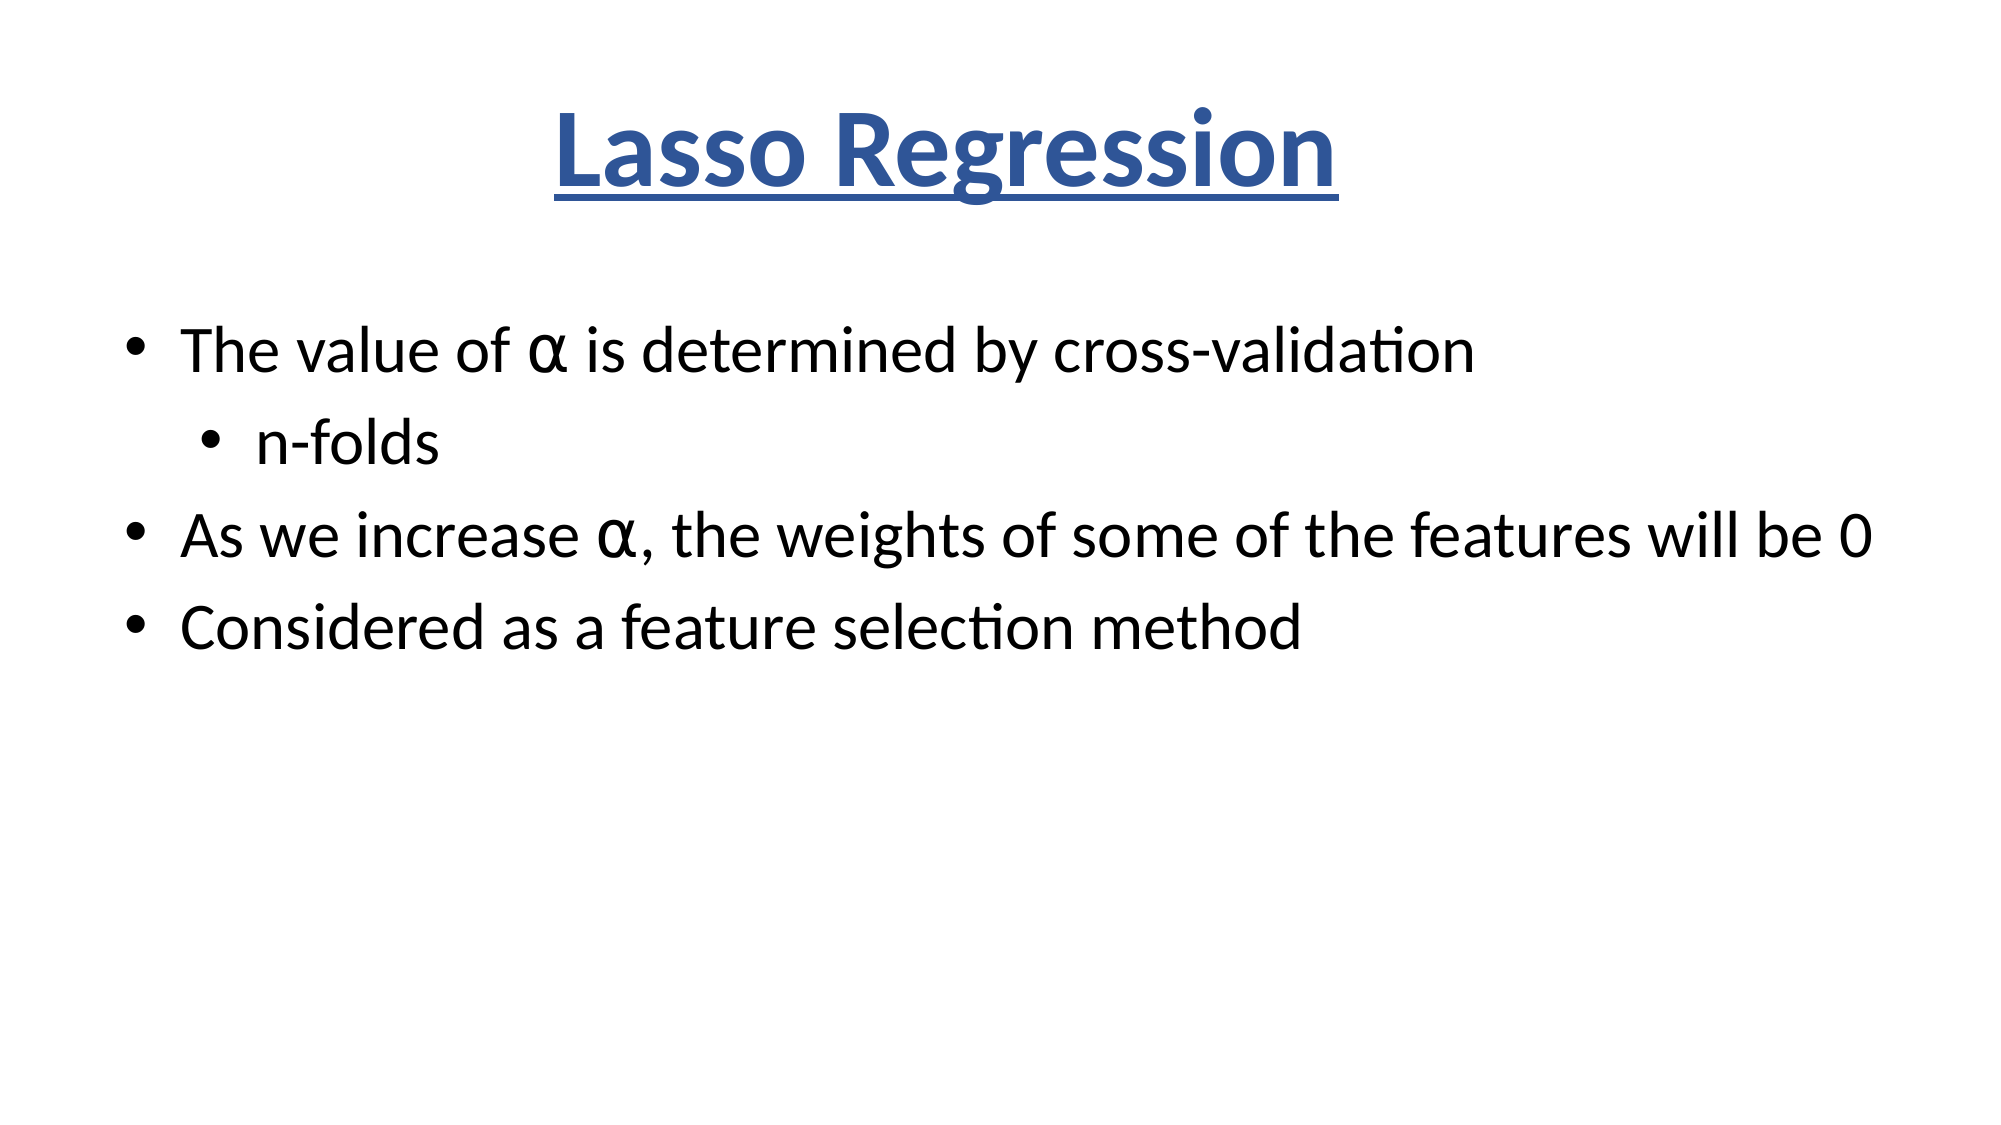

Lasso Regression

The value of ⍺ is determined by cross-validation
n-folds
As we increase ⍺, the weights of some of the features will be 0
Considered as a feature selection method